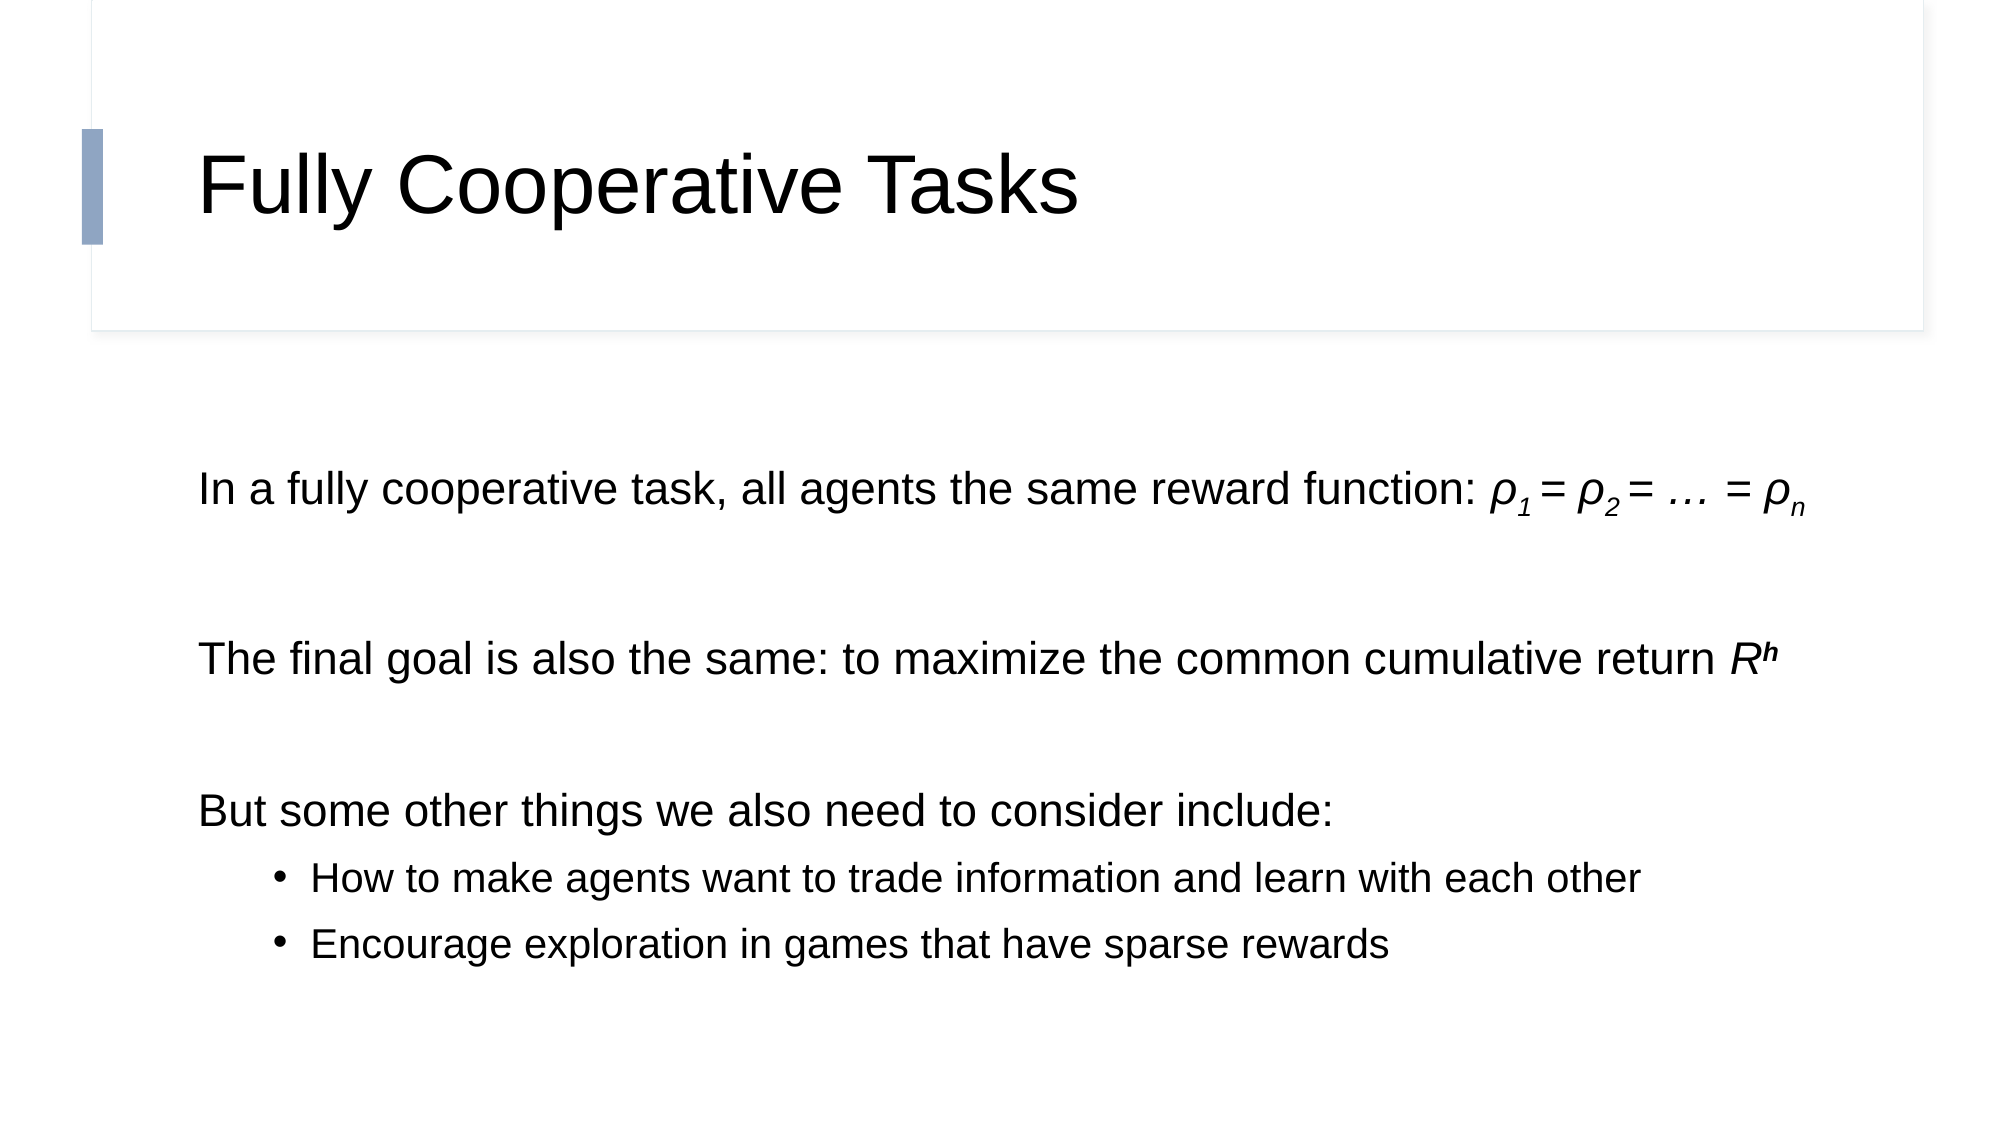

# Fully Cooperative Tasks
In a fully cooperative task, all agents the same reward function: ρ1 = ρ2 = … = ρn

The final goal is also the same: to maximize the common cumulative return Rh

But some other things we also need to consider include:
How to make agents want to trade information and learn with each other
Encourage exploration in games that have sparse rewards